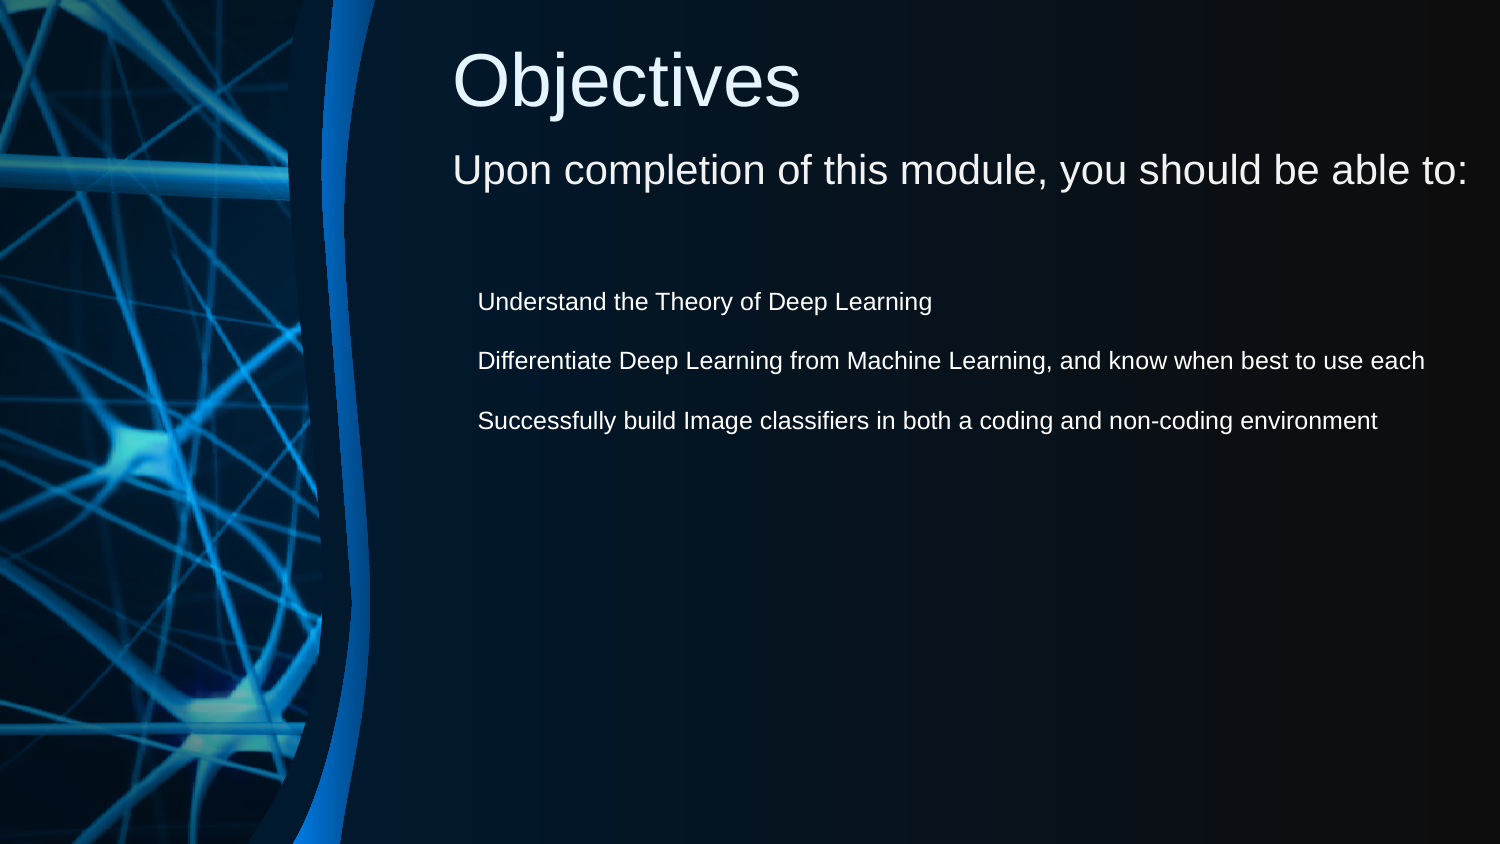

# Objectives
Understand the Theory of Deep Learning

Differentiate Deep Learning from Machine Learning, and know when best to use each

Successfully build Image classifiers in both a coding and non-coding environment

Upon completion of this module, you should be able to: